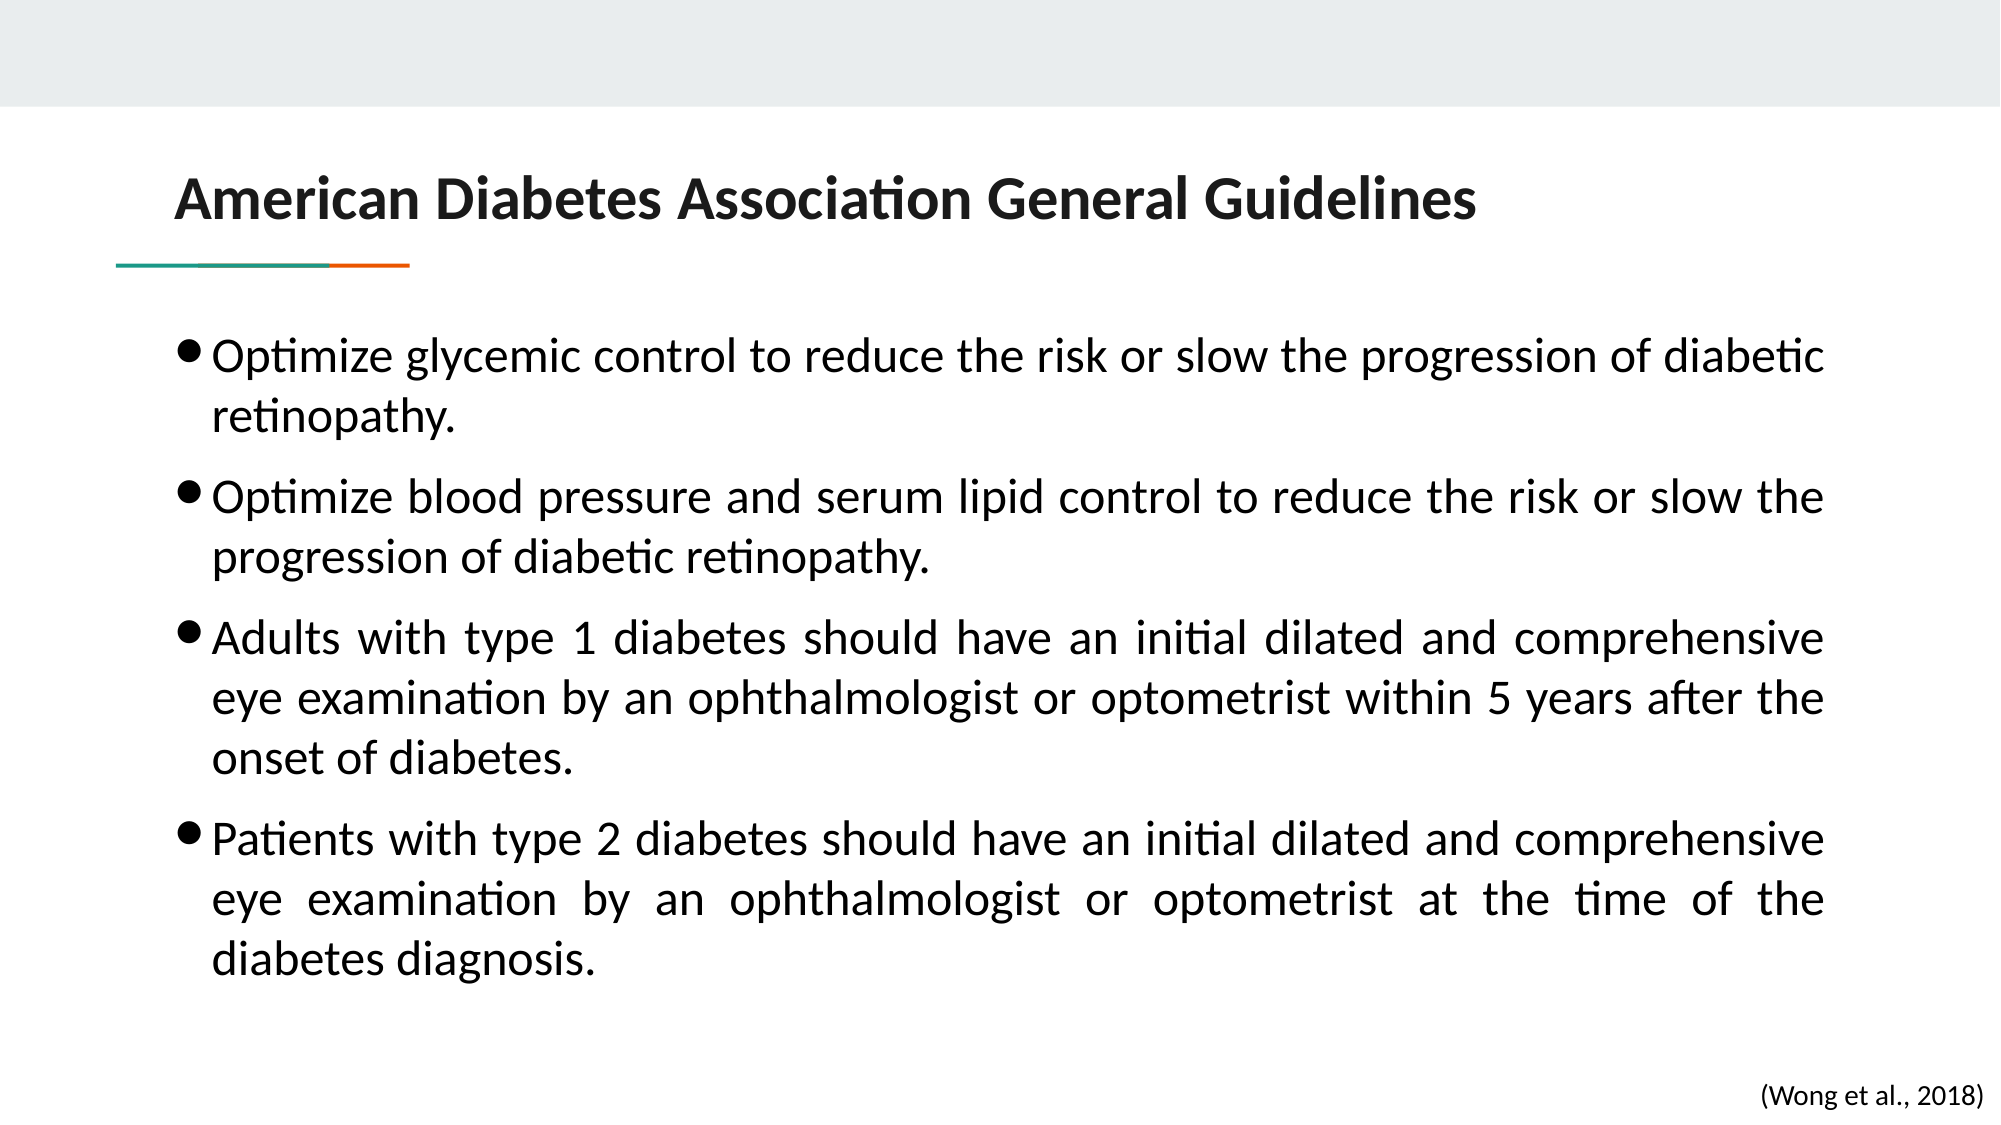

# American Diabetes Association General Guidelines
Optimize glycemic control to reduce the risk or slow the progression of diabetic retinopathy.
Optimize blood pressure and serum lipid control to reduce the risk or slow the progression of diabetic retinopathy.
Adults with type 1 diabetes should have an initial dilated and comprehensive eye examination by an ophthalmologist or optometrist within 5 years after the onset of diabetes.
Patients with type 2 diabetes should have an initial dilated and comprehensive eye examination by an ophthalmologist or optometrist at the time of the diabetes diagnosis.

(Wong et al., 2018)